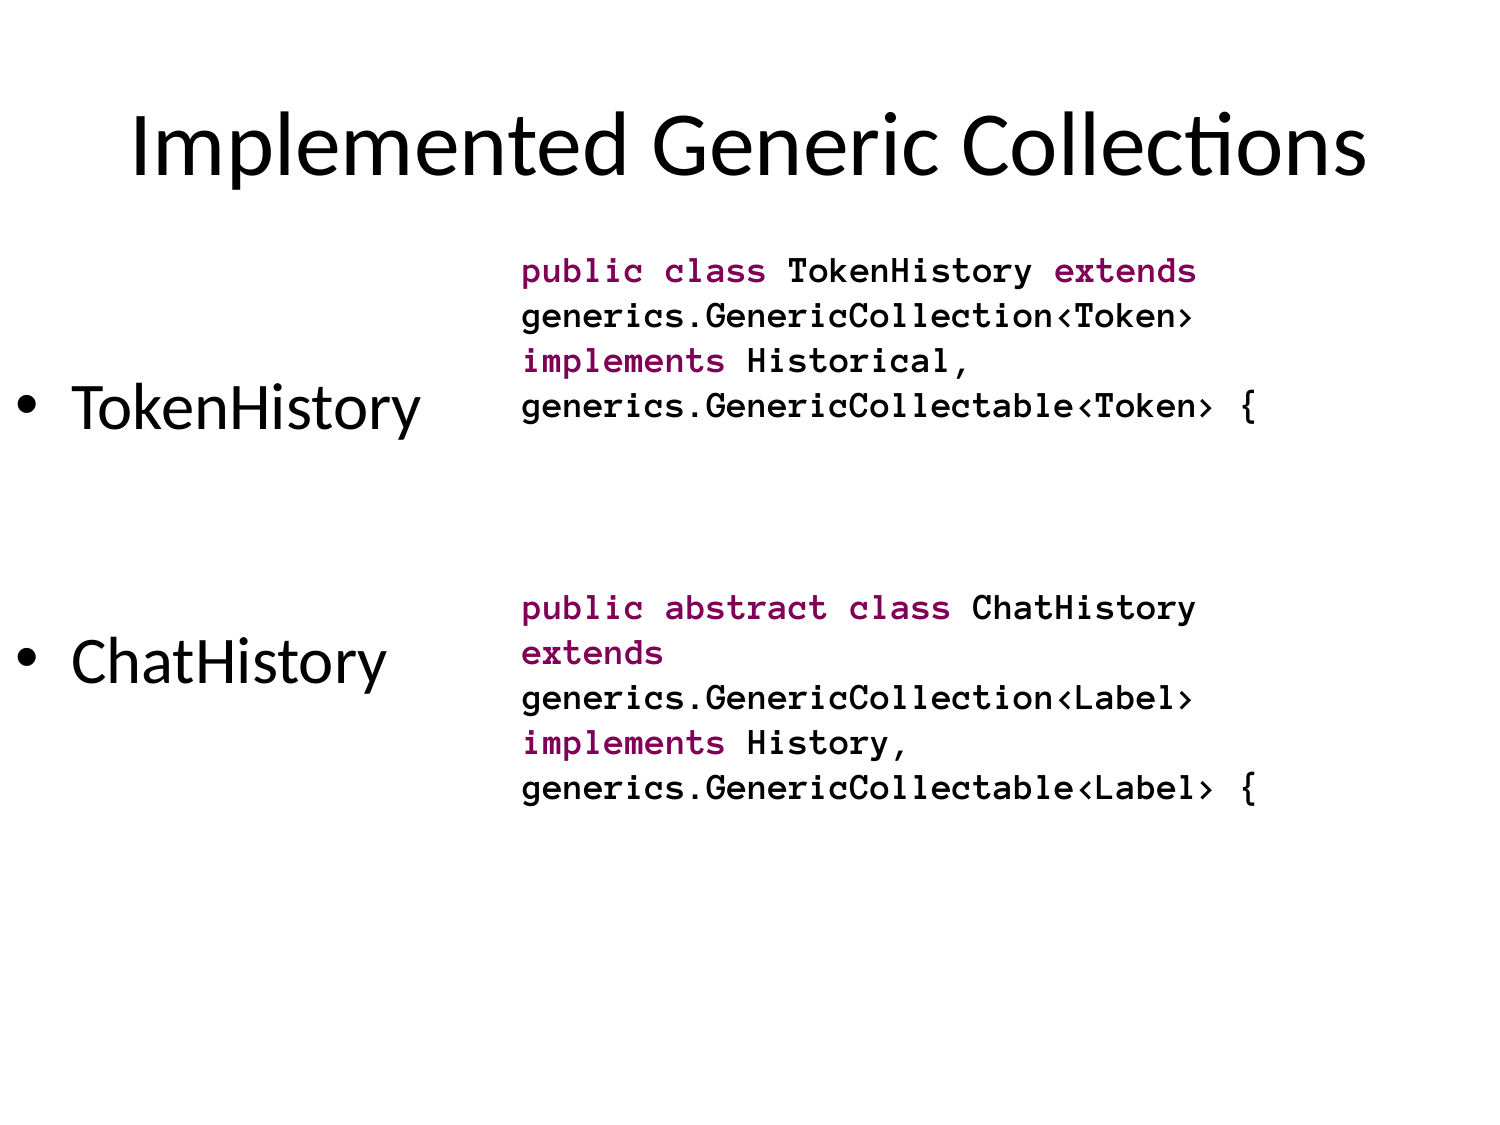

# Implemented Generic Collections
public class TokenHistory extends generics.GenericCollection<Token> implements Historical, generics.GenericCollectable<Token> {

TokenHistory
ChatHistory
public abstract class ChatHistory extends generics.GenericCollection<Label>
implements History, generics.GenericCollectable<Label> {